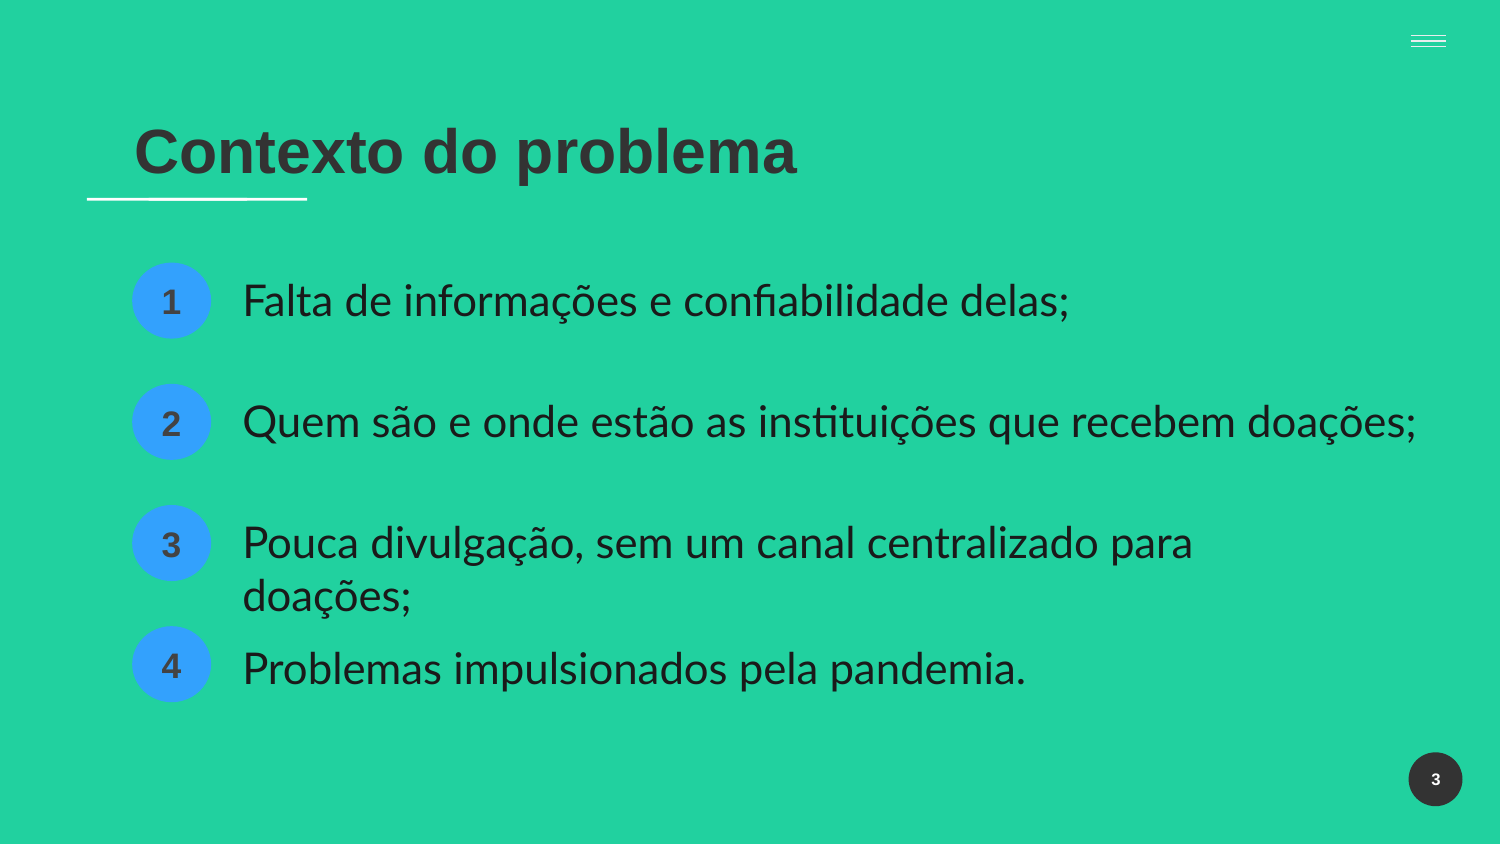

# Contexto do problema
Falta de informações e confiabilidade delas;
1
Quem são e onde estão as instituições que recebem doações;
2
Pouca divulgação, sem um canal centralizado para doações;
3
4
Problemas impulsionados pela pandemia.
3